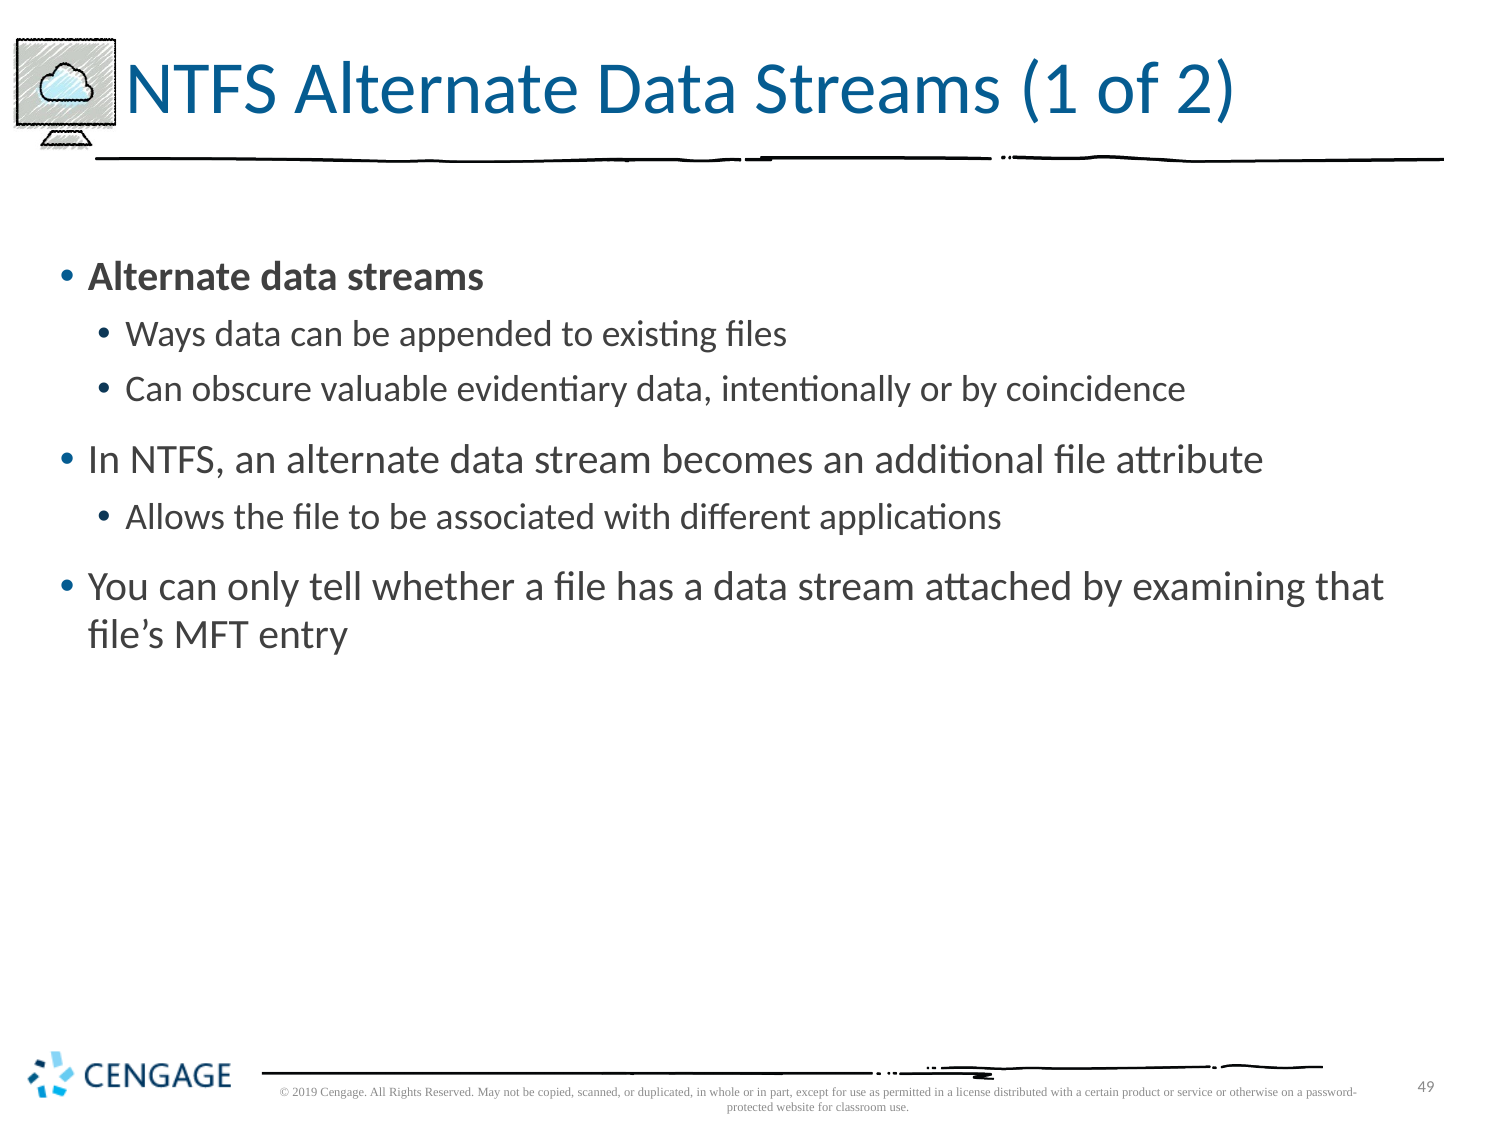

# NTFS Alternate Data Streams (1 of 2)
Alternate data streams
Ways data can be appended to existing files
Can obscure valuable evidentiary data, intentionally or by coincidence
In NTFS, an alternate data stream becomes an additional file attribute
Allows the file to be associated with different applications
You can only tell whether a file has a data stream attached by examining that file’s MFT entry
49
© 2019 Cengage. All Rights Reserved. May not be copied, scanned, or duplicated, in whole or in part, except for use as permitted in a license distributed with a certain product or service or otherwise on a password-protected website for classroom use.